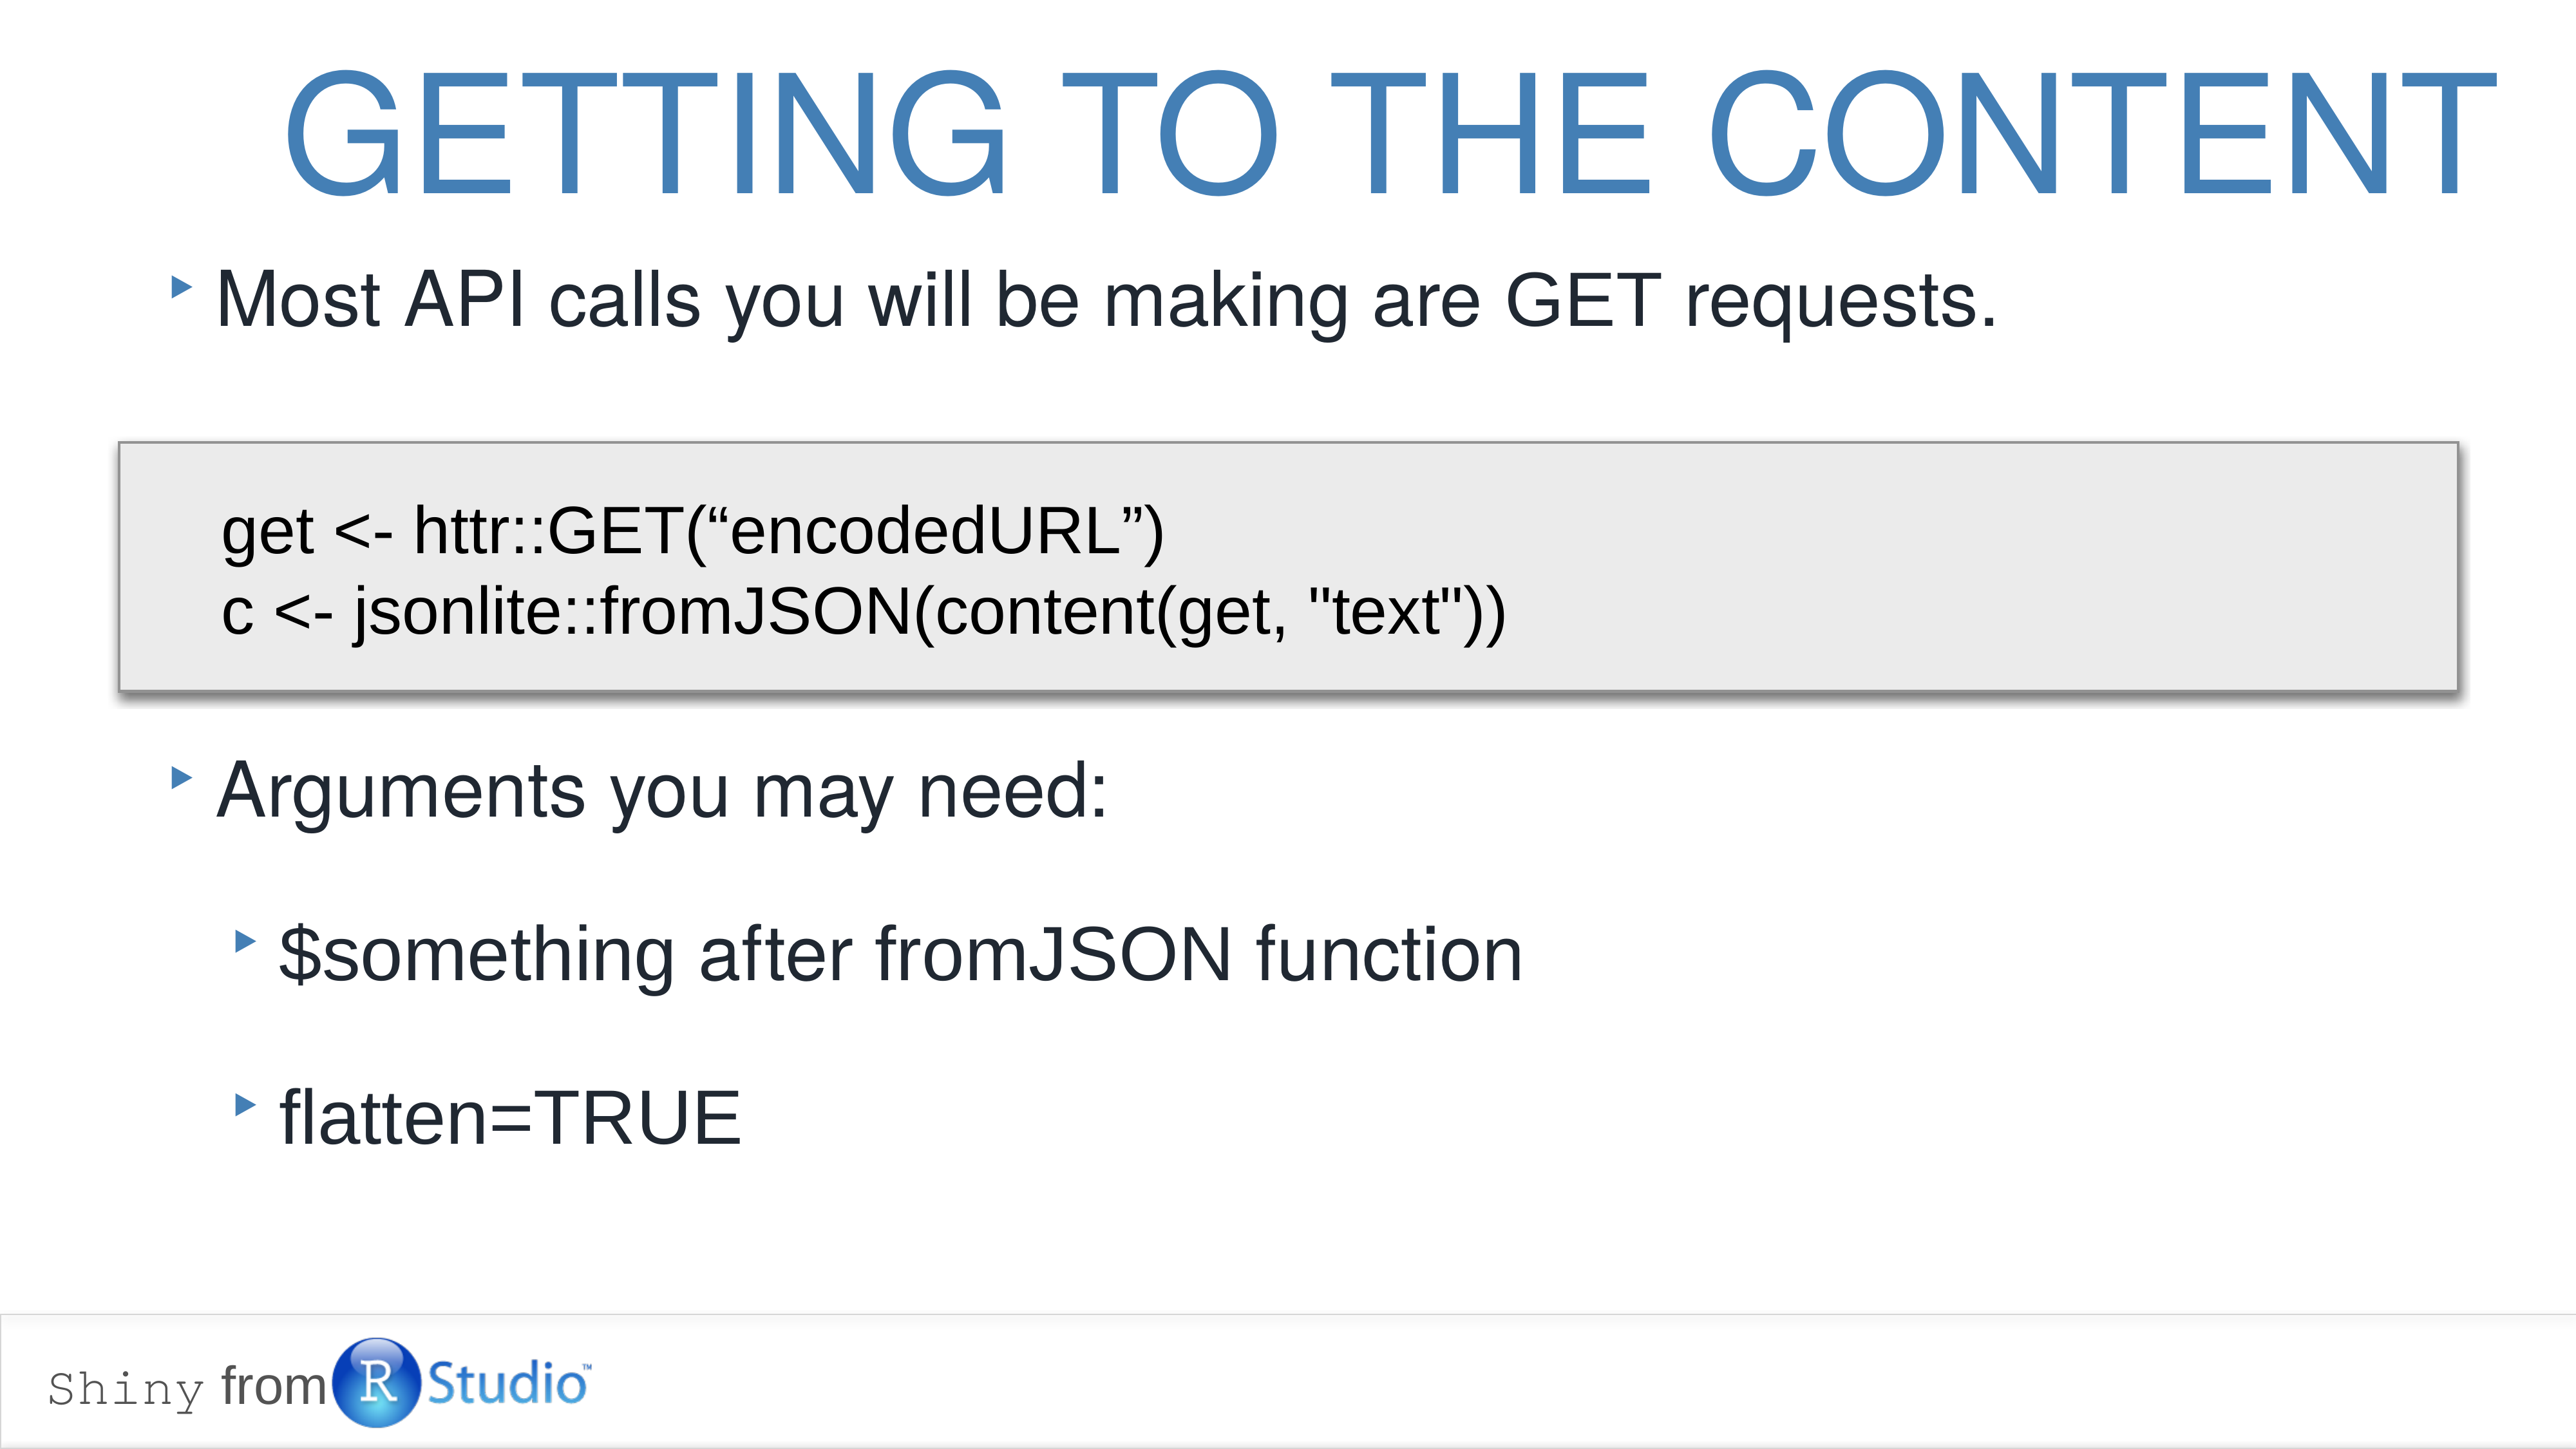

# Getting to the content
Most API calls you will be making are GET requests.

Arguments you may need:
$something after fromJSON function
flatten=TRUE
get <- httr::GET(“encodedURL”)
c <- jsonlite::fromJSON(content(get, "text"))